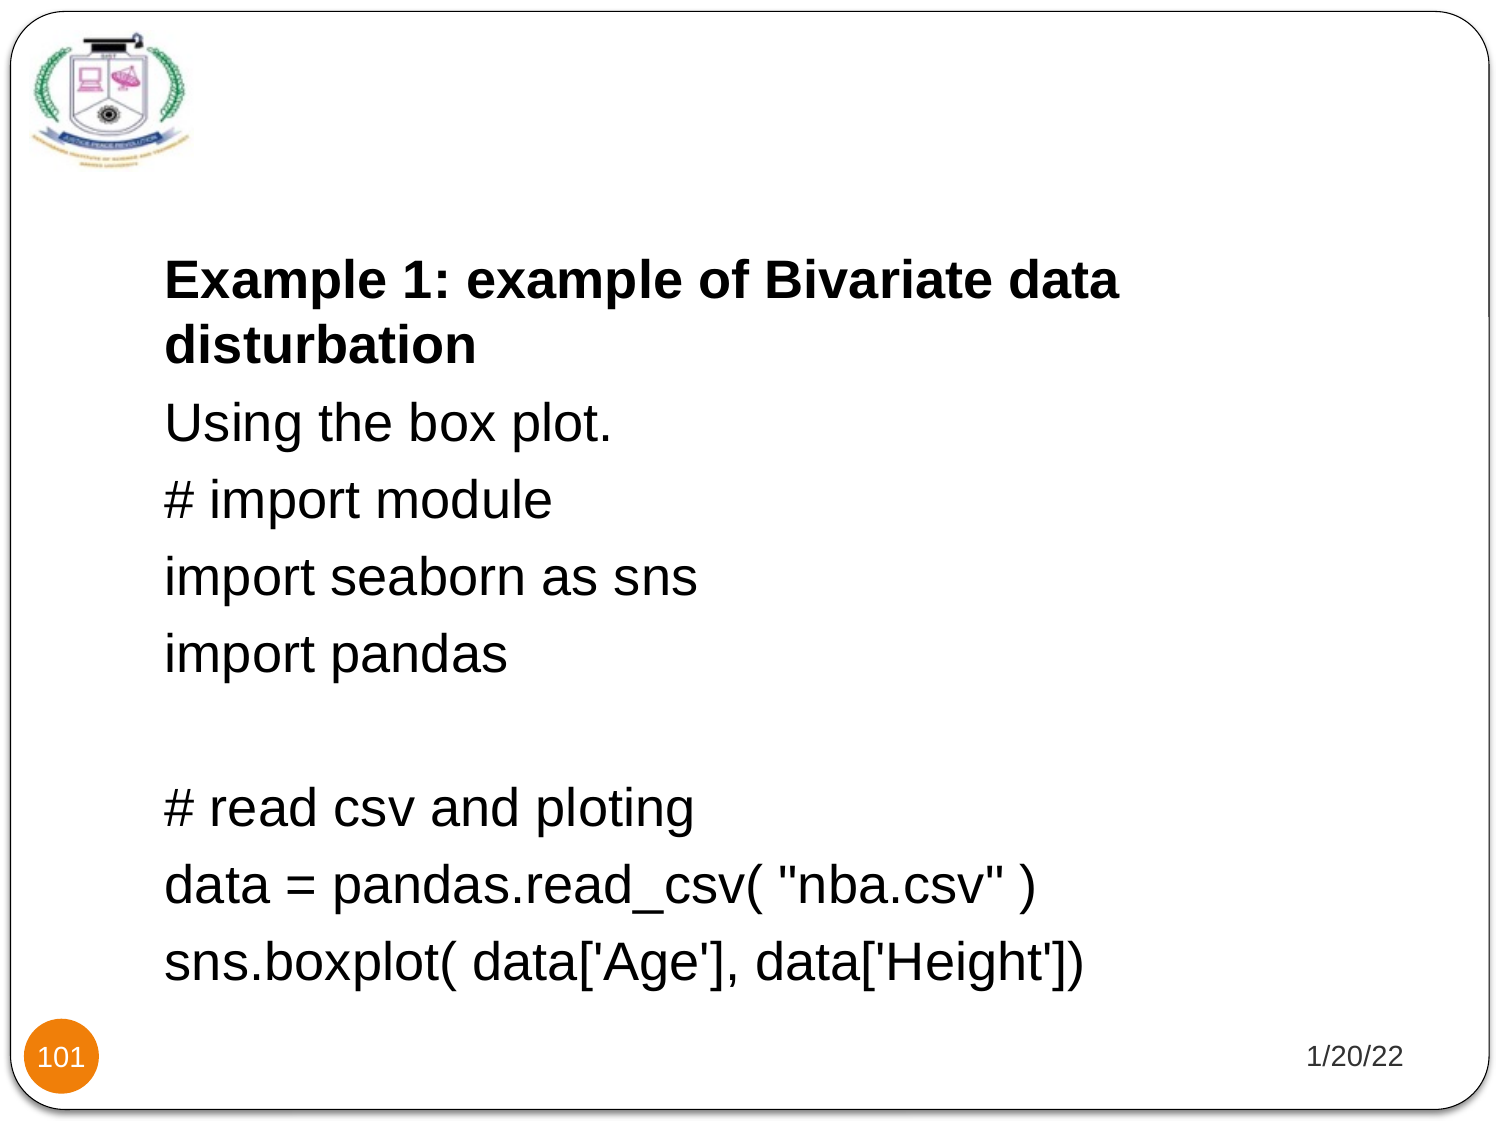

#
Example 1: example of Bivariate data disturbation
Using the box plot.
# import module
import seaborn as sns
import pandas

# read csv and ploting
data = pandas.read_csv( "nba.csv" )
sns.boxplot( data['Age'], data['Height'])

1/20/22
101